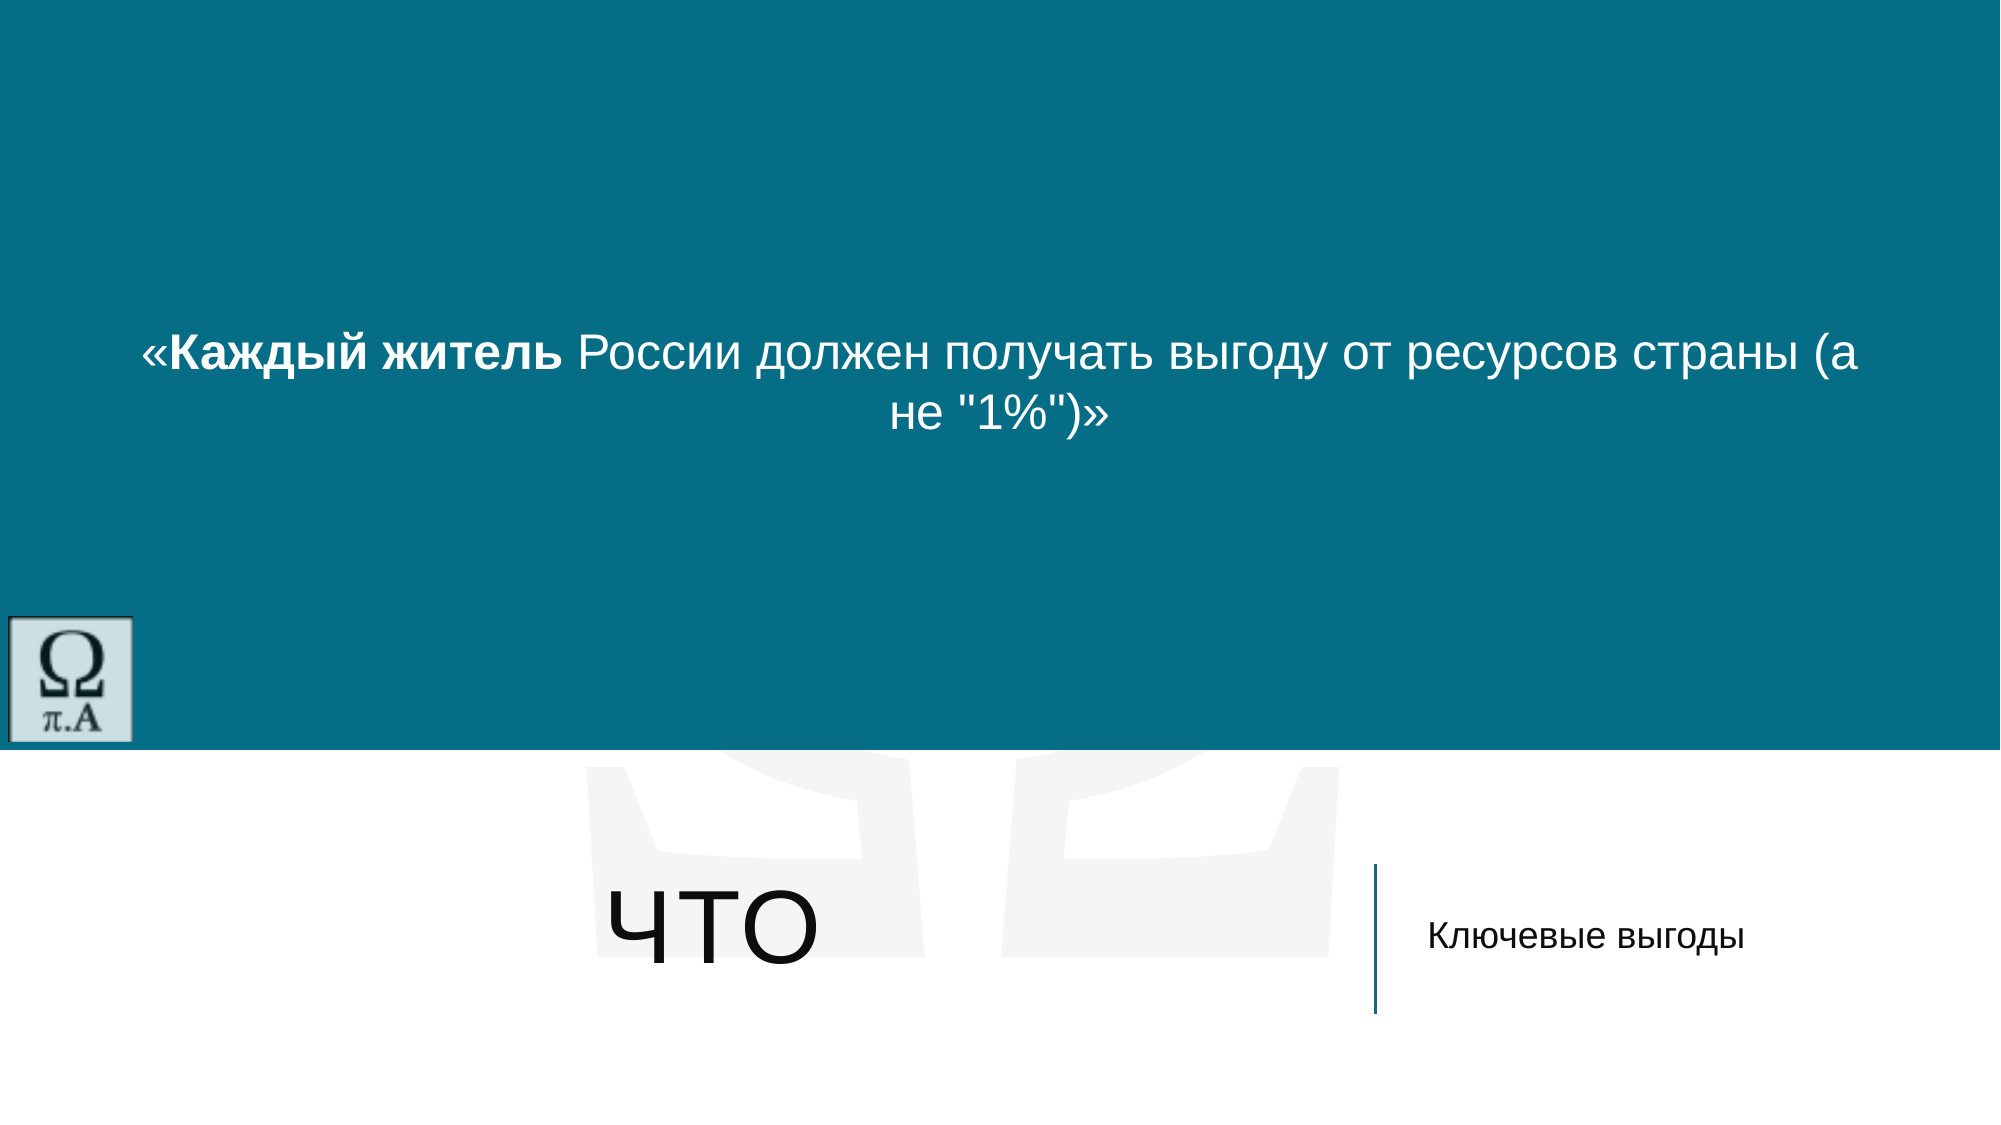

«Каждый житель России должен получать выгоду от ресурсов страны (а не "1%")»
# что
Ключевые выгоды